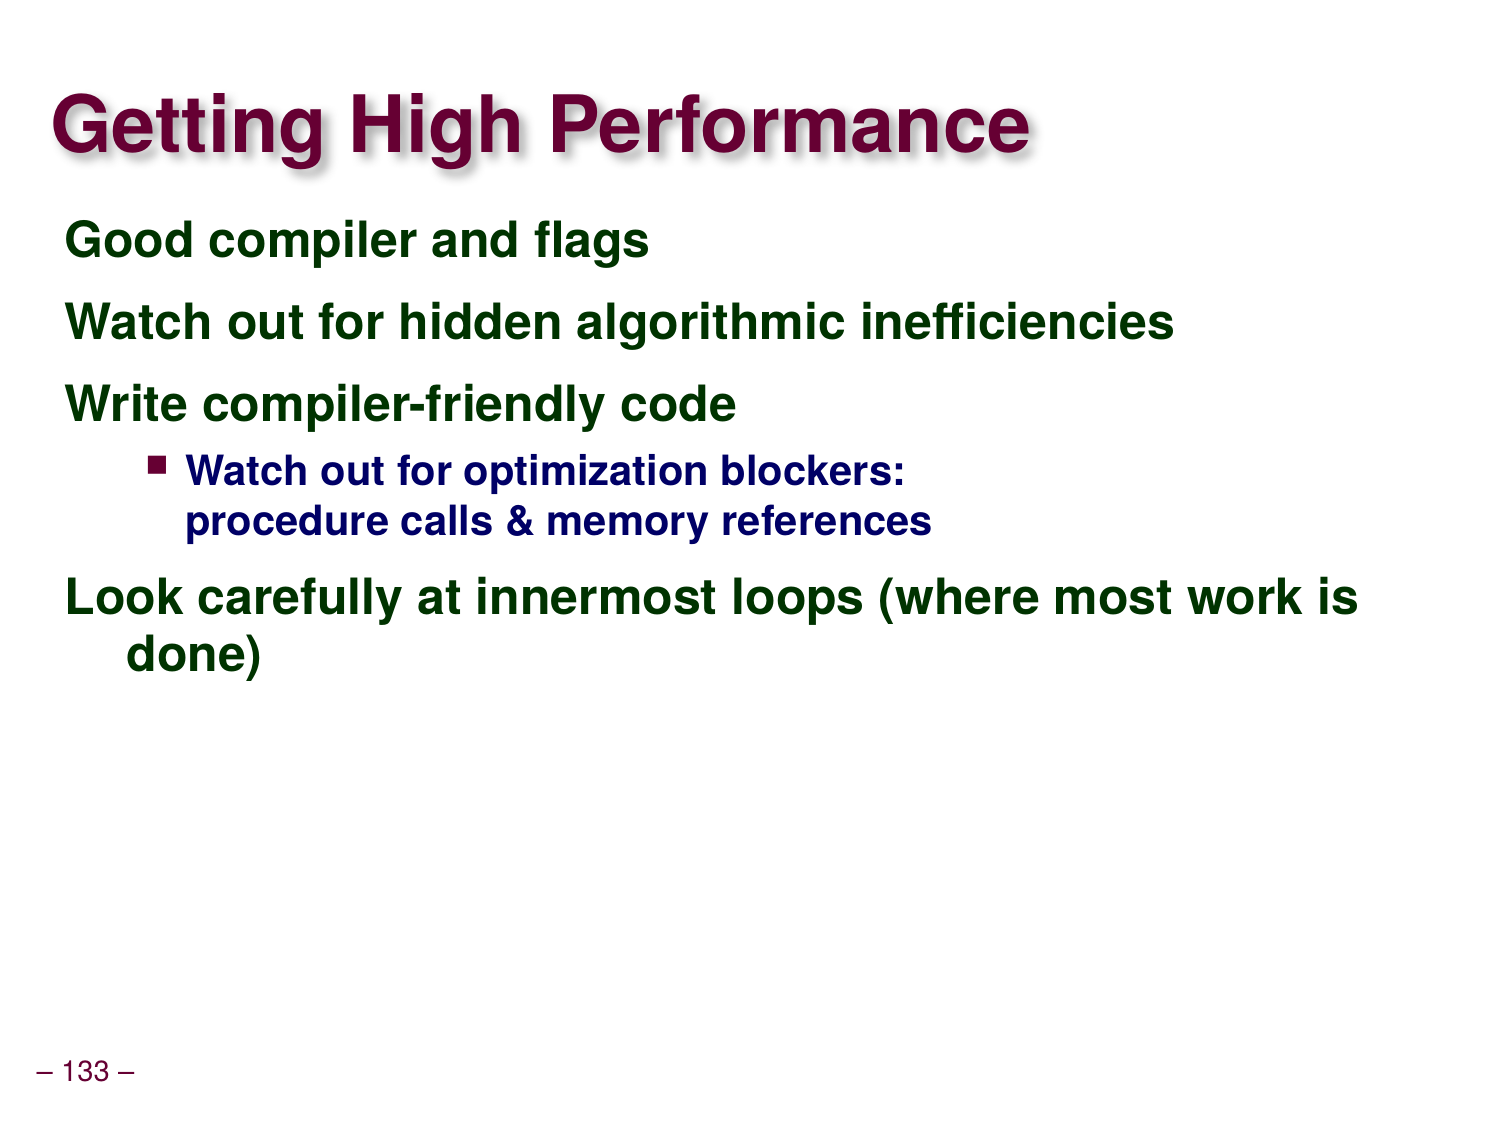

# Getting High Performance
Good compiler and flags
Watch out for hidden algorithmic inefficiencies
Write compiler-friendly code
Watch out for optimization blockers:
procedure calls & memory references
Look carefully at innermost loops (where most work is done)